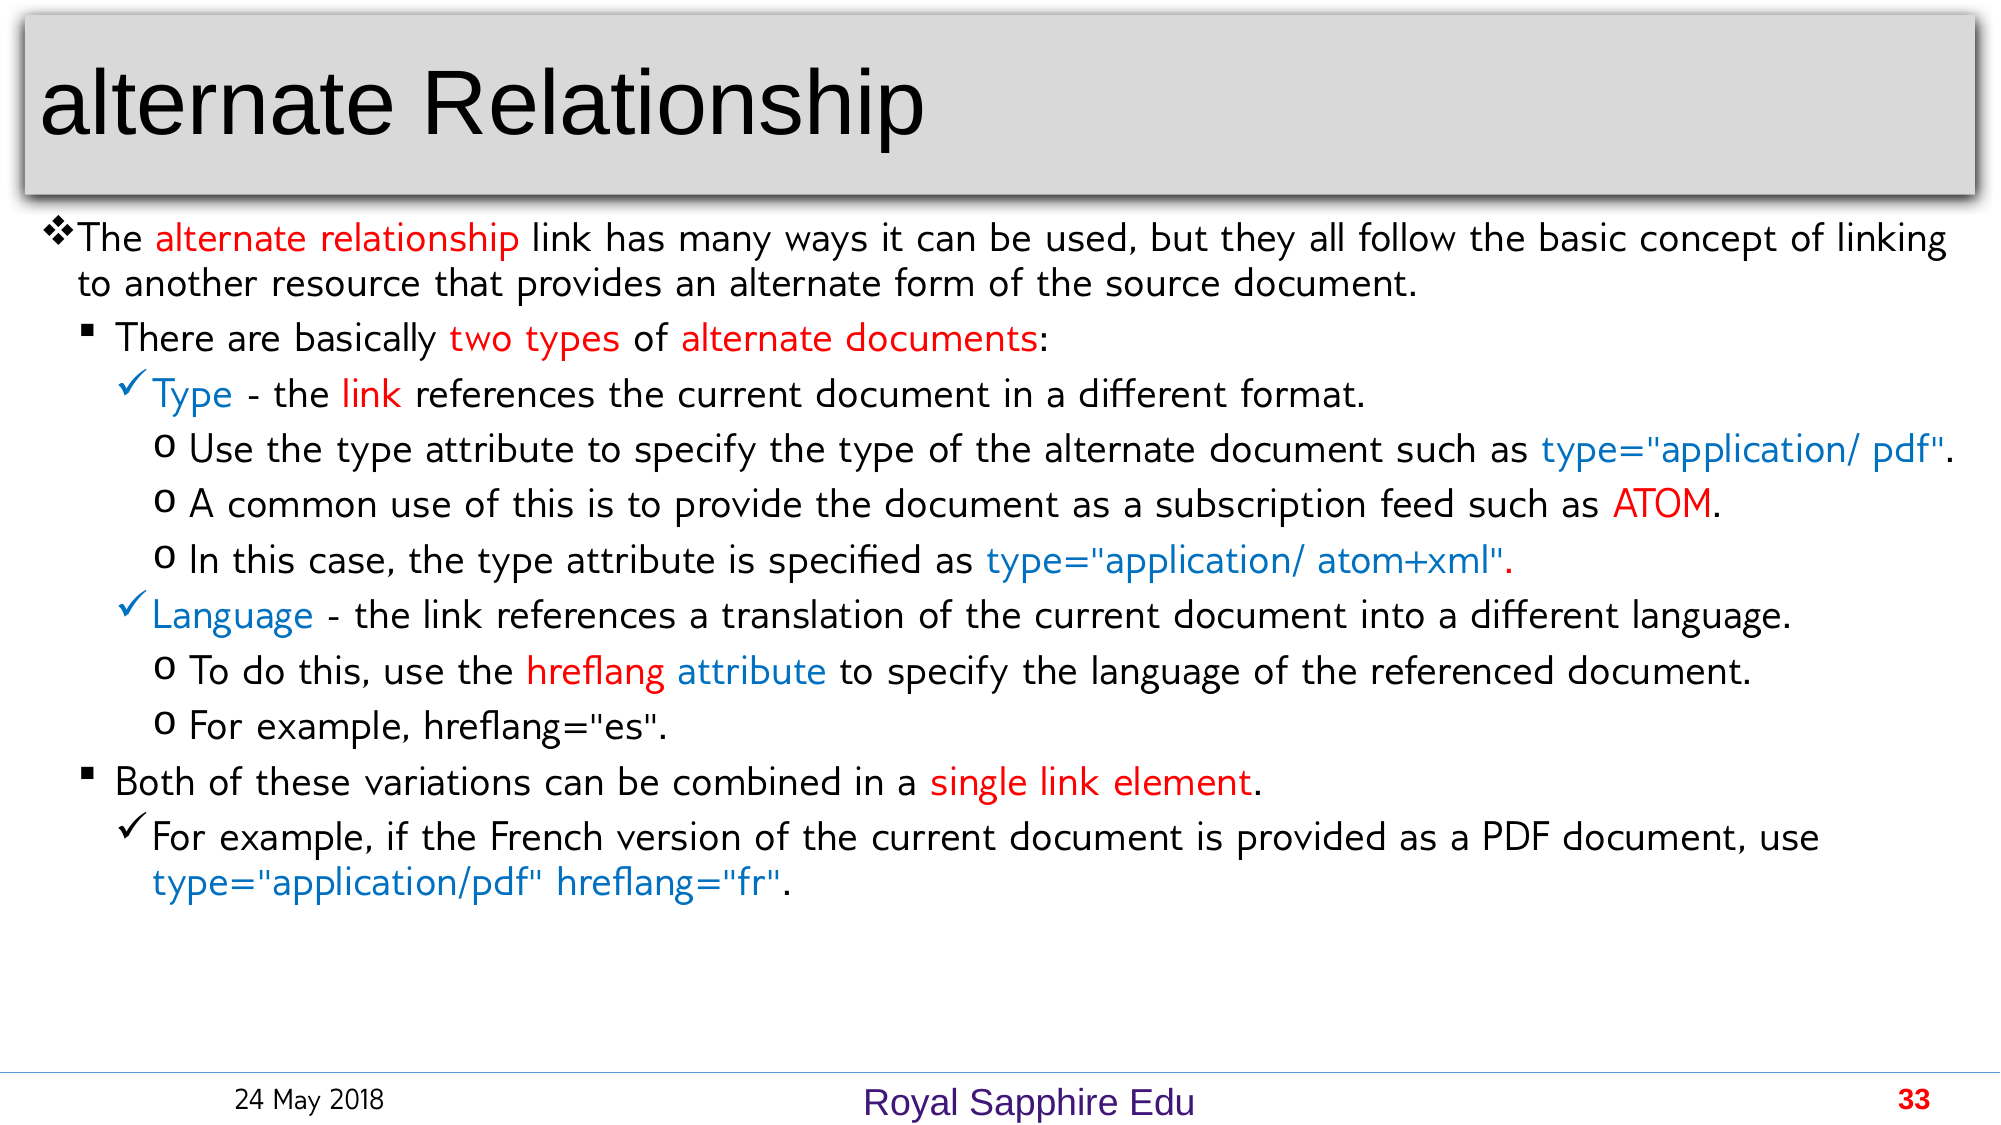

# alternate Relationship
The alternate relationship link has many ways it can be used, but they all follow the basic concept of linking to another resource that provides an alternate form of the source document.
There are basically two types of alternate documents:
Type - the link references the current document in a different format.
Use the type attribute to specify the type of the alternate document such as type="application/ pdf".
A common use of this is to provide the document as a subscription feed such as ATOM.
In this case, the type attribute is specified as type="application/ atom+xml".
Language - the link references a translation of the current document into a different language.
To do this, use the hreflang attribute to specify the language of the referenced document.
For example, hreflang="es".
Both of these variations can be combined in a single link element.
For example, if the French version of the current document is provided as a PDF document, use type="application/pdf" hreflang="fr".
24 May 2018
33